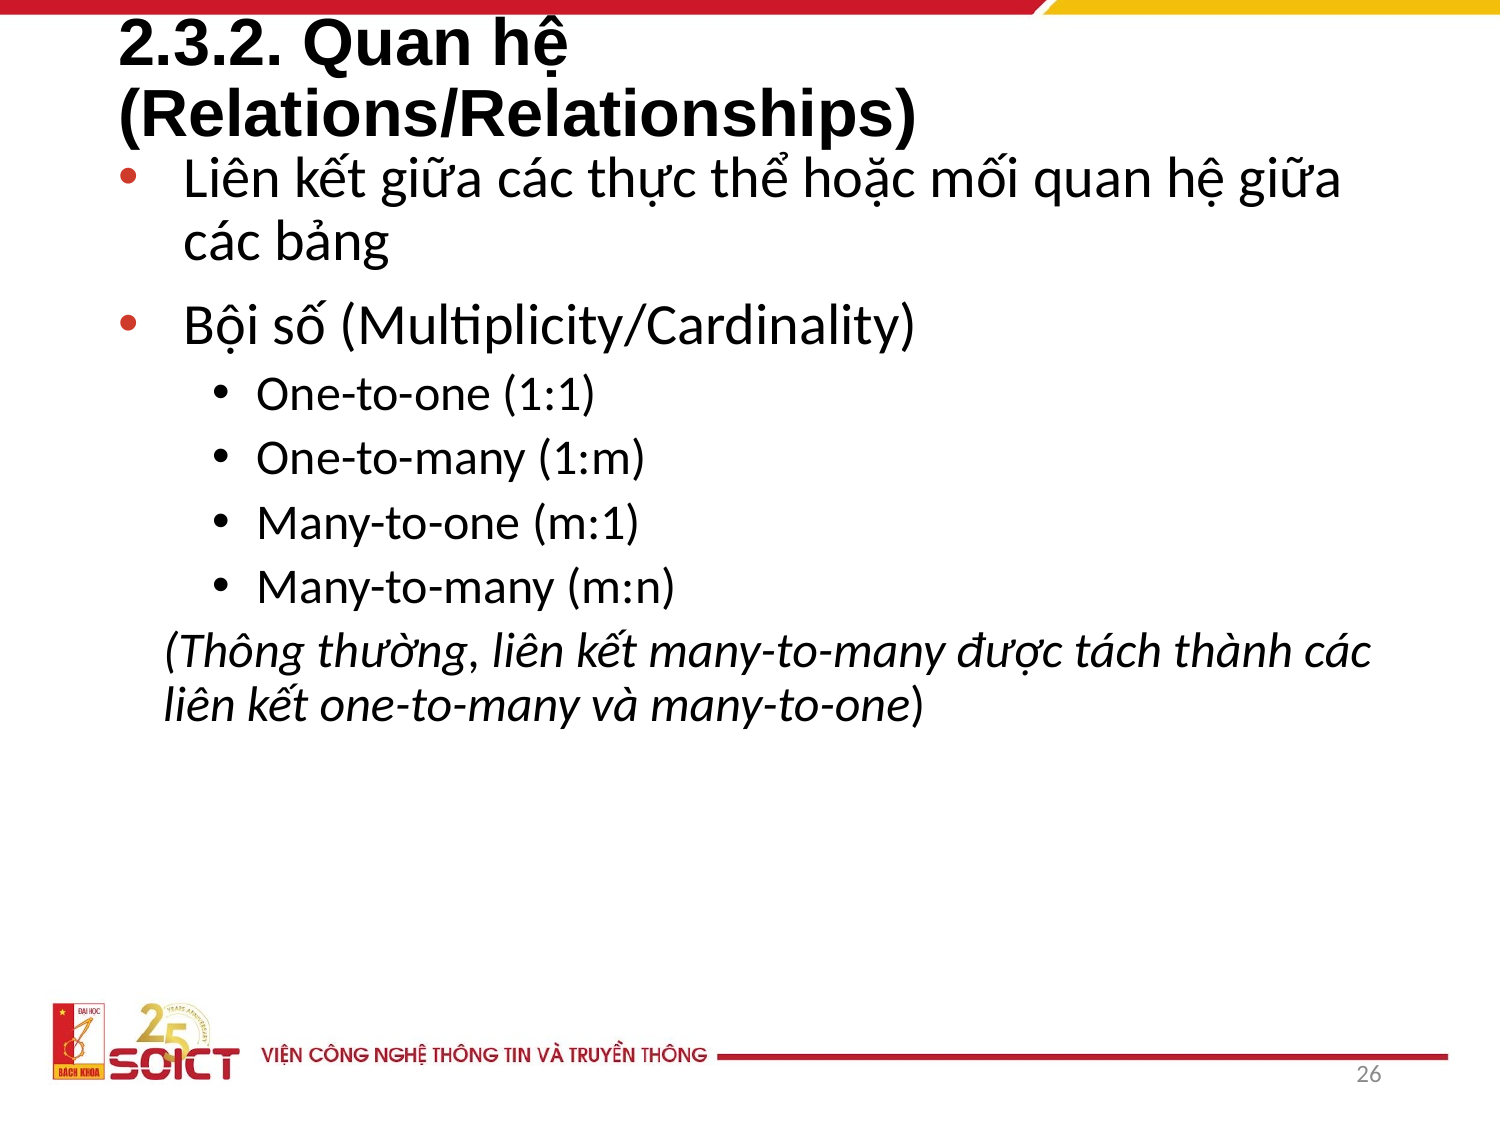

# 2.3.2. Quan hệ (Relations/Relationships)
Liên kết giữa các thực thể hoặc mối quan hệ giữa các bảng
Bội số (Multiplicity/Cardinality)
One-to-one (1:1)
One-to-many (1:m)
Many-to-one (m:1)
Many-to-many (m:n)
(Thông thường, liên kết many-to-many được tách thành các liên kết one-to-many và many-to-one)
26